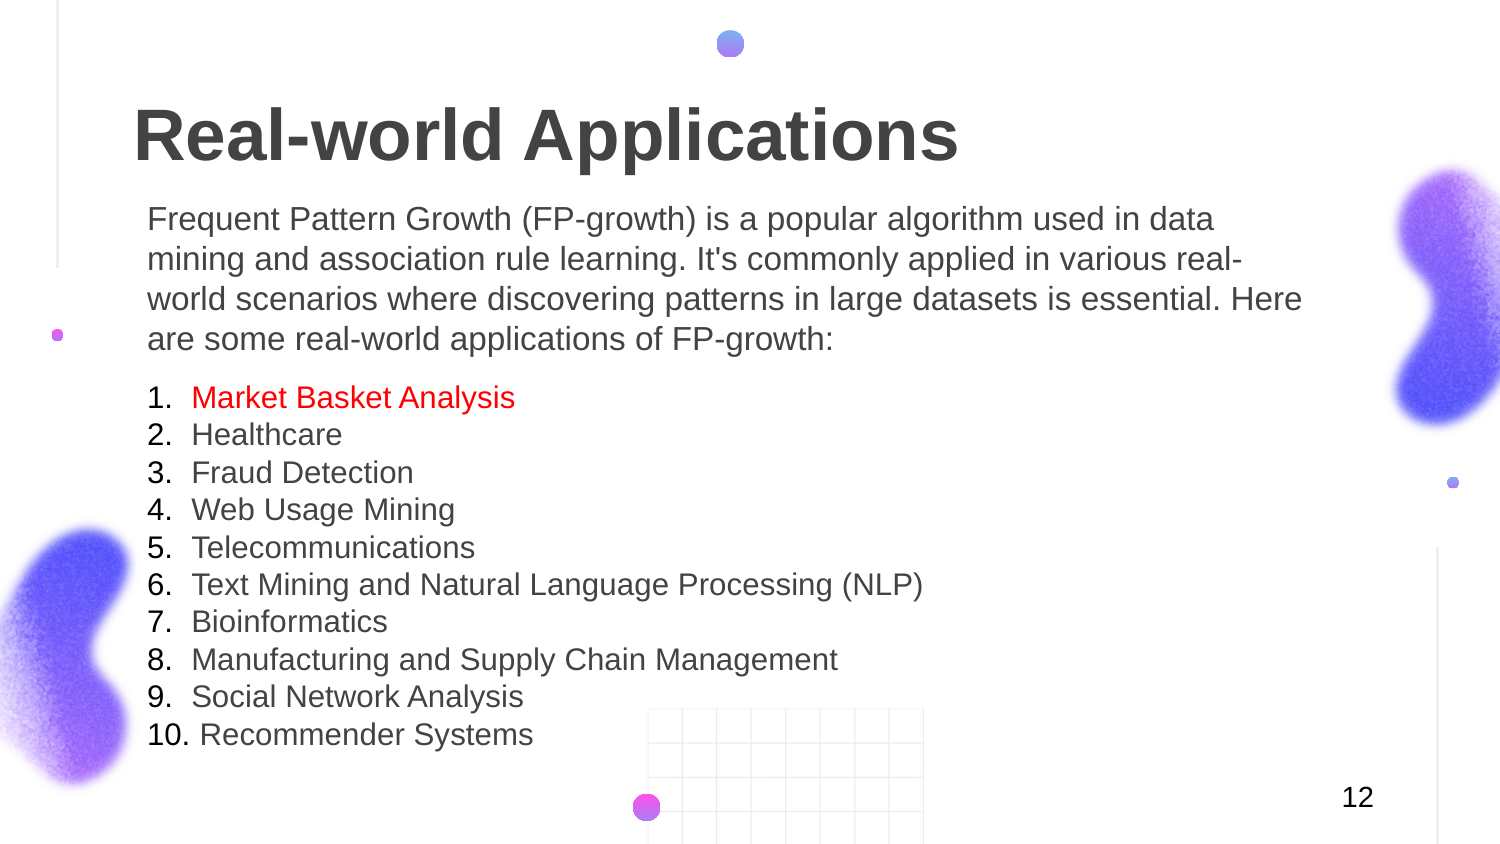

# Real-world Applications
Frequent Pattern Growth (FP-growth) is a popular algorithm used in data mining and association rule learning. It's commonly applied in various real-world scenarios where discovering patterns in large datasets is essential. Here are some real-world applications of FP-growth:

 Market Basket Analysis
 Healthcare
 Fraud Detection
 Web Usage Mining
 Telecommunications
 Text Mining and Natural Language Processing (NLP)
 Bioinformatics
 Manufacturing and Supply Chain Management
 Social Network Analysis
 Recommender Systems
12